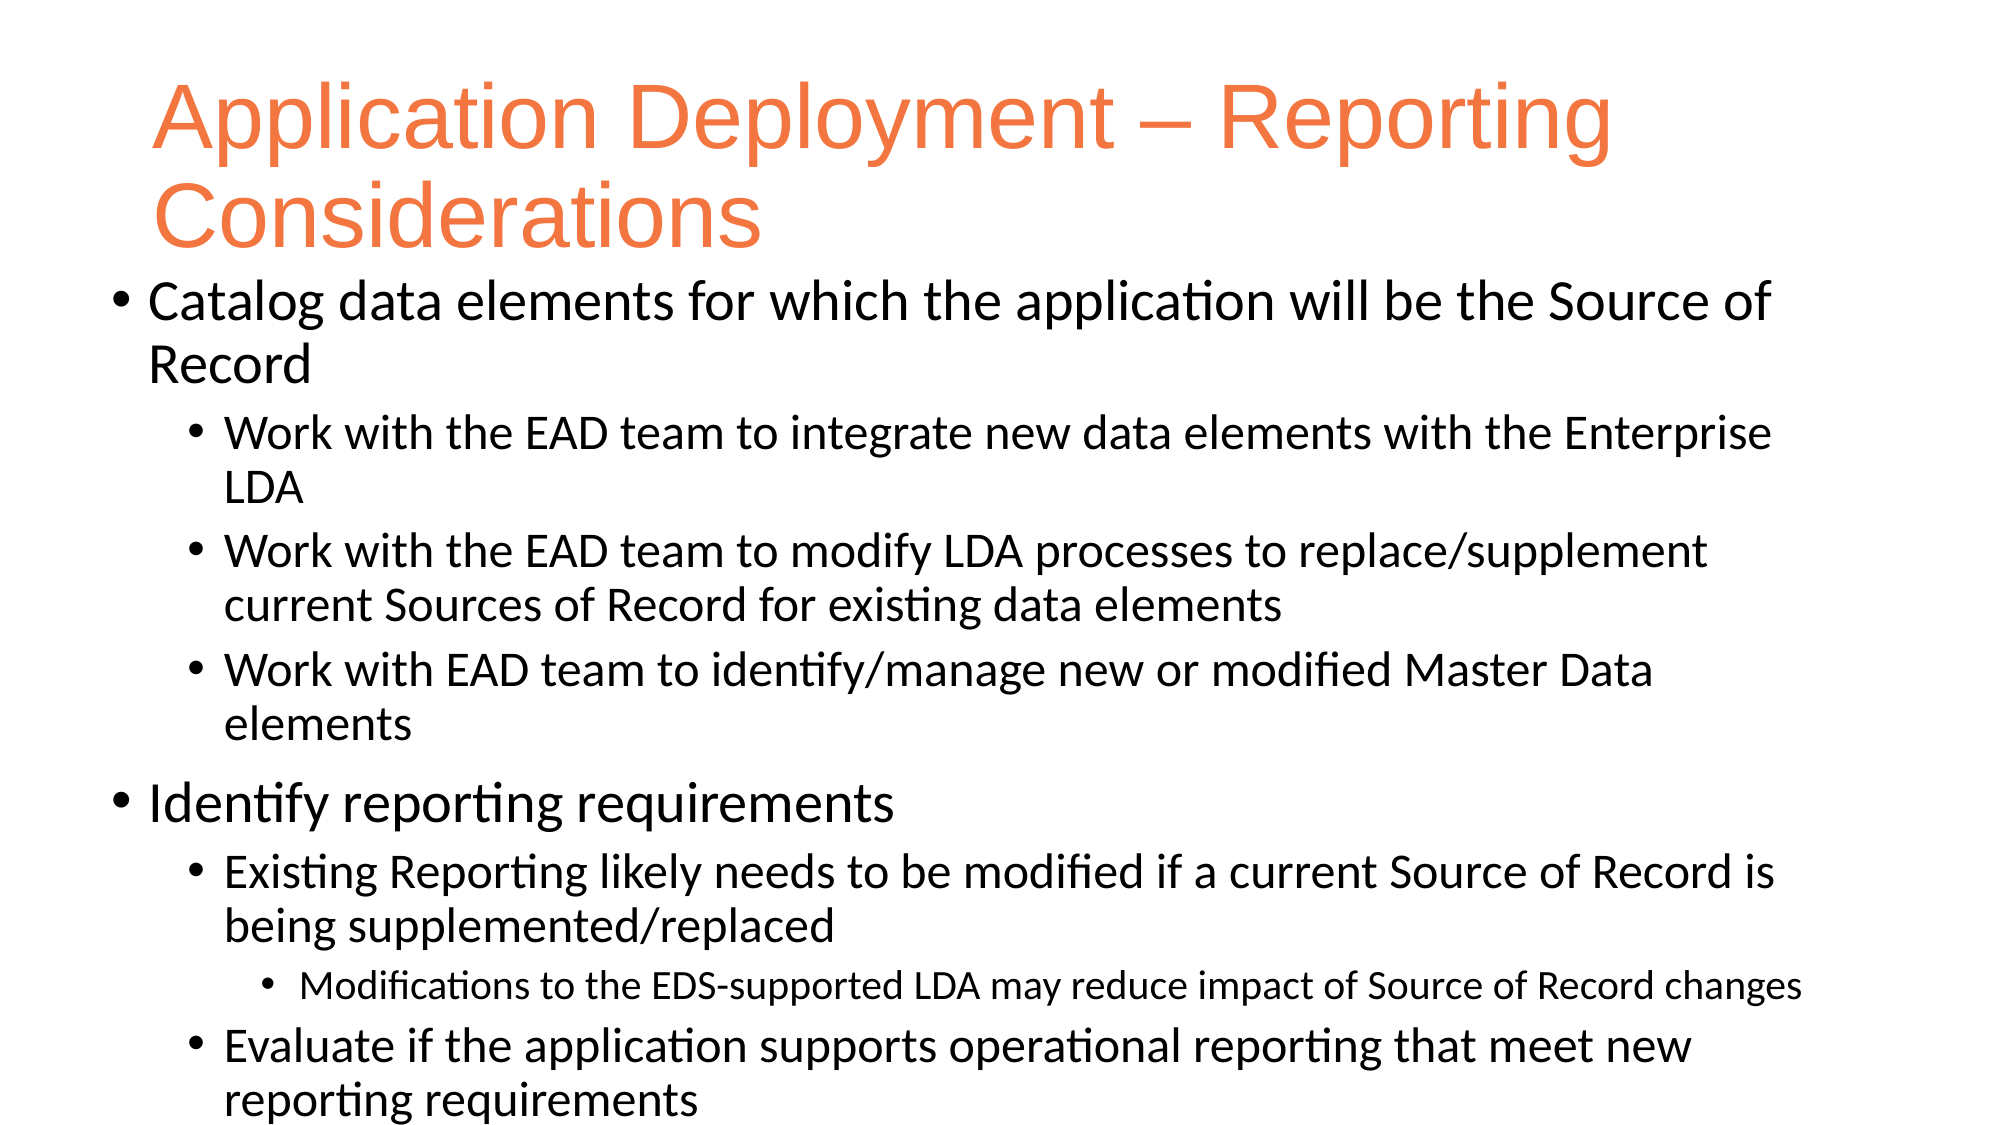

# Application Deployment – Reporting Considerations
Catalog data elements for which the application will be the Source of Record
Work with the EAD team to integrate new data elements with the Enterprise LDA
Work with the EAD team to modify LDA processes to replace/supplement current Sources of Record for existing data elements
Work with EAD team to identify/manage new or modified Master Data elements
Identify reporting requirements
Existing Reporting likely needs to be modified if a current Source of Record is being supplemented/replaced
Modifications to the EDS-supported LDA may reduce impact of Source of Record changes
Evaluate if the application supports operational reporting that meet new reporting requirements